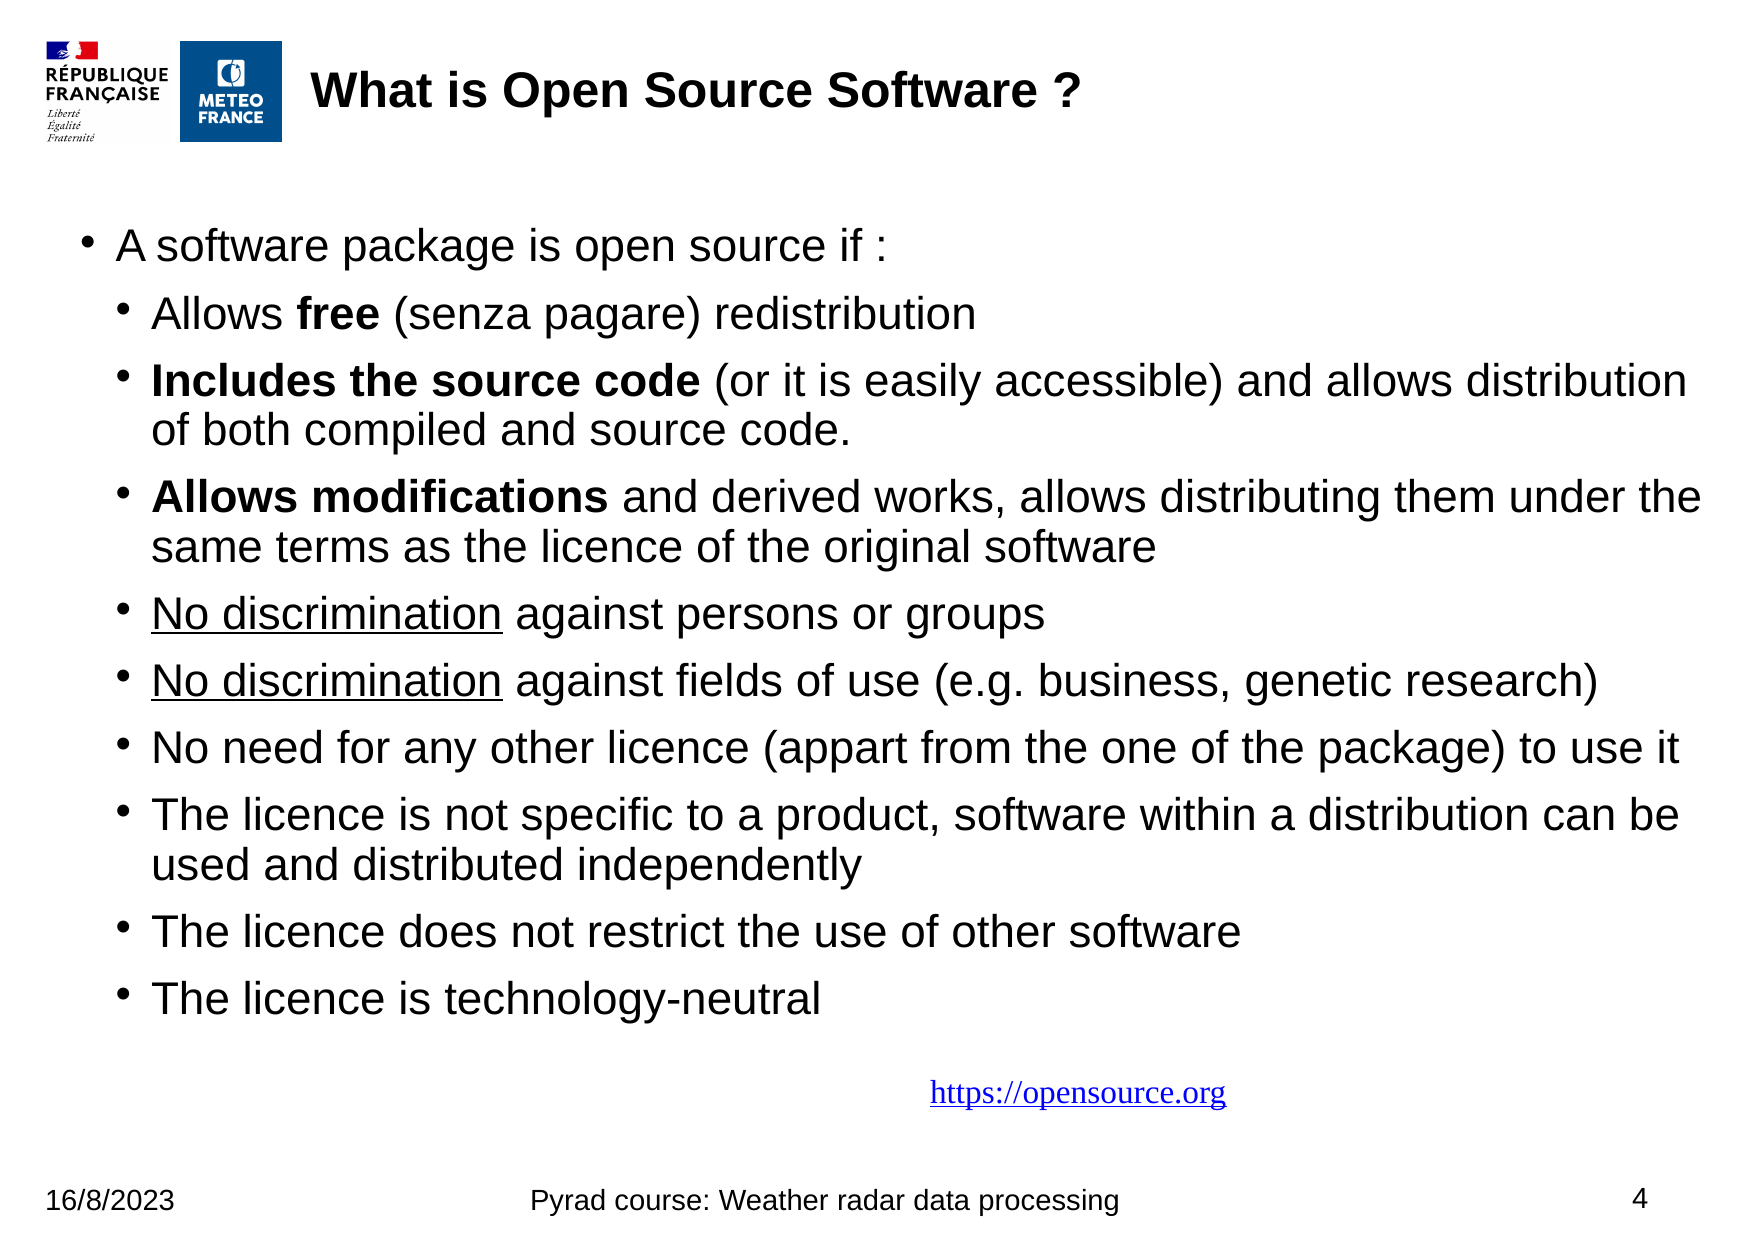

# What is Open Source Software ?
A software package is open source if :
Allows free (senza pagare) redistribution
Includes the source code (or it is easily accessible) and allows distribution of both compiled and source code.
Allows modifications and derived works, allows distributing them under the same terms as the licence of the original software
No discrimination against persons or groups
No discrimination against fields of use (e.g. business, genetic research)
No need for any other licence (appart from the one of the package) to use it
The licence is not specific to a product, software within a distribution can be used and distributed independently
The licence does not restrict the use of other software
The licence is technology-neutral
https://opensource.org
4
16/8/2023
Pyrad course: Weather radar data processing